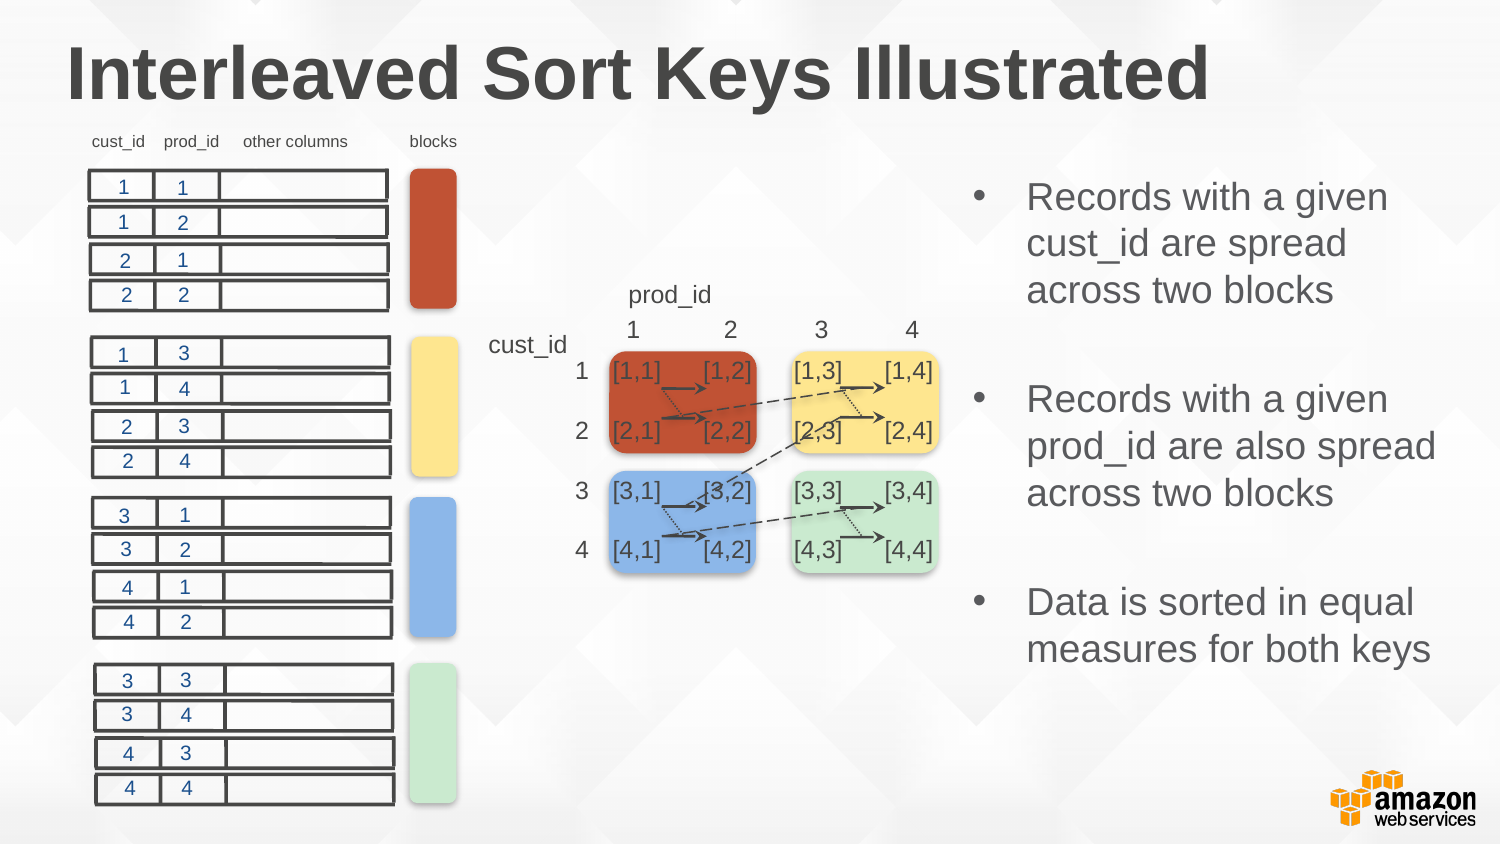

# Interleaved Sort Keys Illustrated
cust_id    prod_id     other columns             blocks
Records with a given cust_id are spread across two blocks

Records with a given prod_id are also spread across two blocks

Data is sorted in equal measures for both keys

1
1

1
2
1
2
2
2
prod_id
1            2           3           4
cust_id
[1,1]      [1,2]      [1,3]      [1,4]

[2,1]      [2,2]      [2,3]      [2,4]

[3,1]      [3,2]      [3,3]      [3,4]

[4,1]      [4,2]      [4,3]      [4,4]
3
1

1
4

3
2
4
2

1
3

3
2
1
4
2
4
3
3

3
4
3
4
4
4